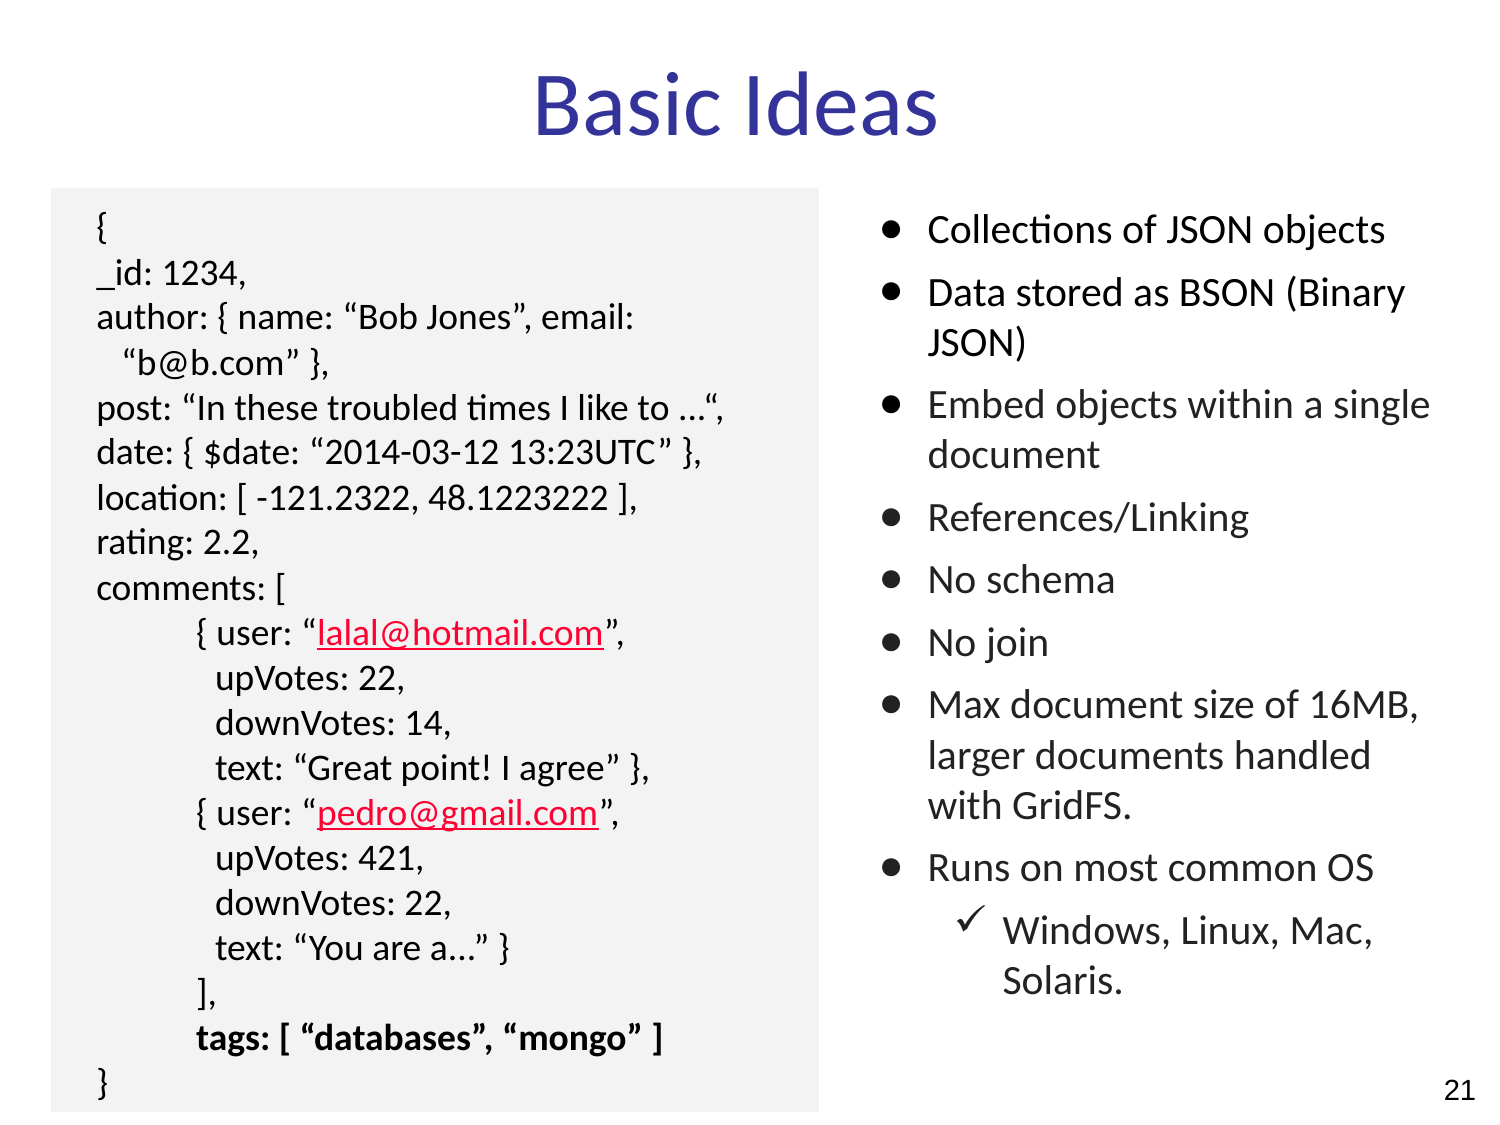

# Basic Ideas
Collections of JSON objects
Data stored as BSON (Binary JSON)
Embed objects within a single document
References/Linking
No schema
No join
Max document size of 16MB, larger documents handled with GridFS.
Runs on most common OS
Windows, Linux, Mac, Solaris.
{
_id: 1234,
author: { name: “Bob Jones”, email: “b@b.com” },
post: “In these troubled times I like to ...“,
date: { $date: “2014-03-12 13:23UTC” },
location: [ -121.2322, 48.1223222 ],
rating: 2.2,
comments: [
{ user: “lalal@hotmail.com”,
upVotes: 22,
downVotes: 14,
text: “Great point! I agree” },
{ user: “pedro@gmail.com”,
upVotes: 421,
downVotes: 22,
text: “You are a...” }
],
tags: [ “databases”, “mongo” ]
}

21